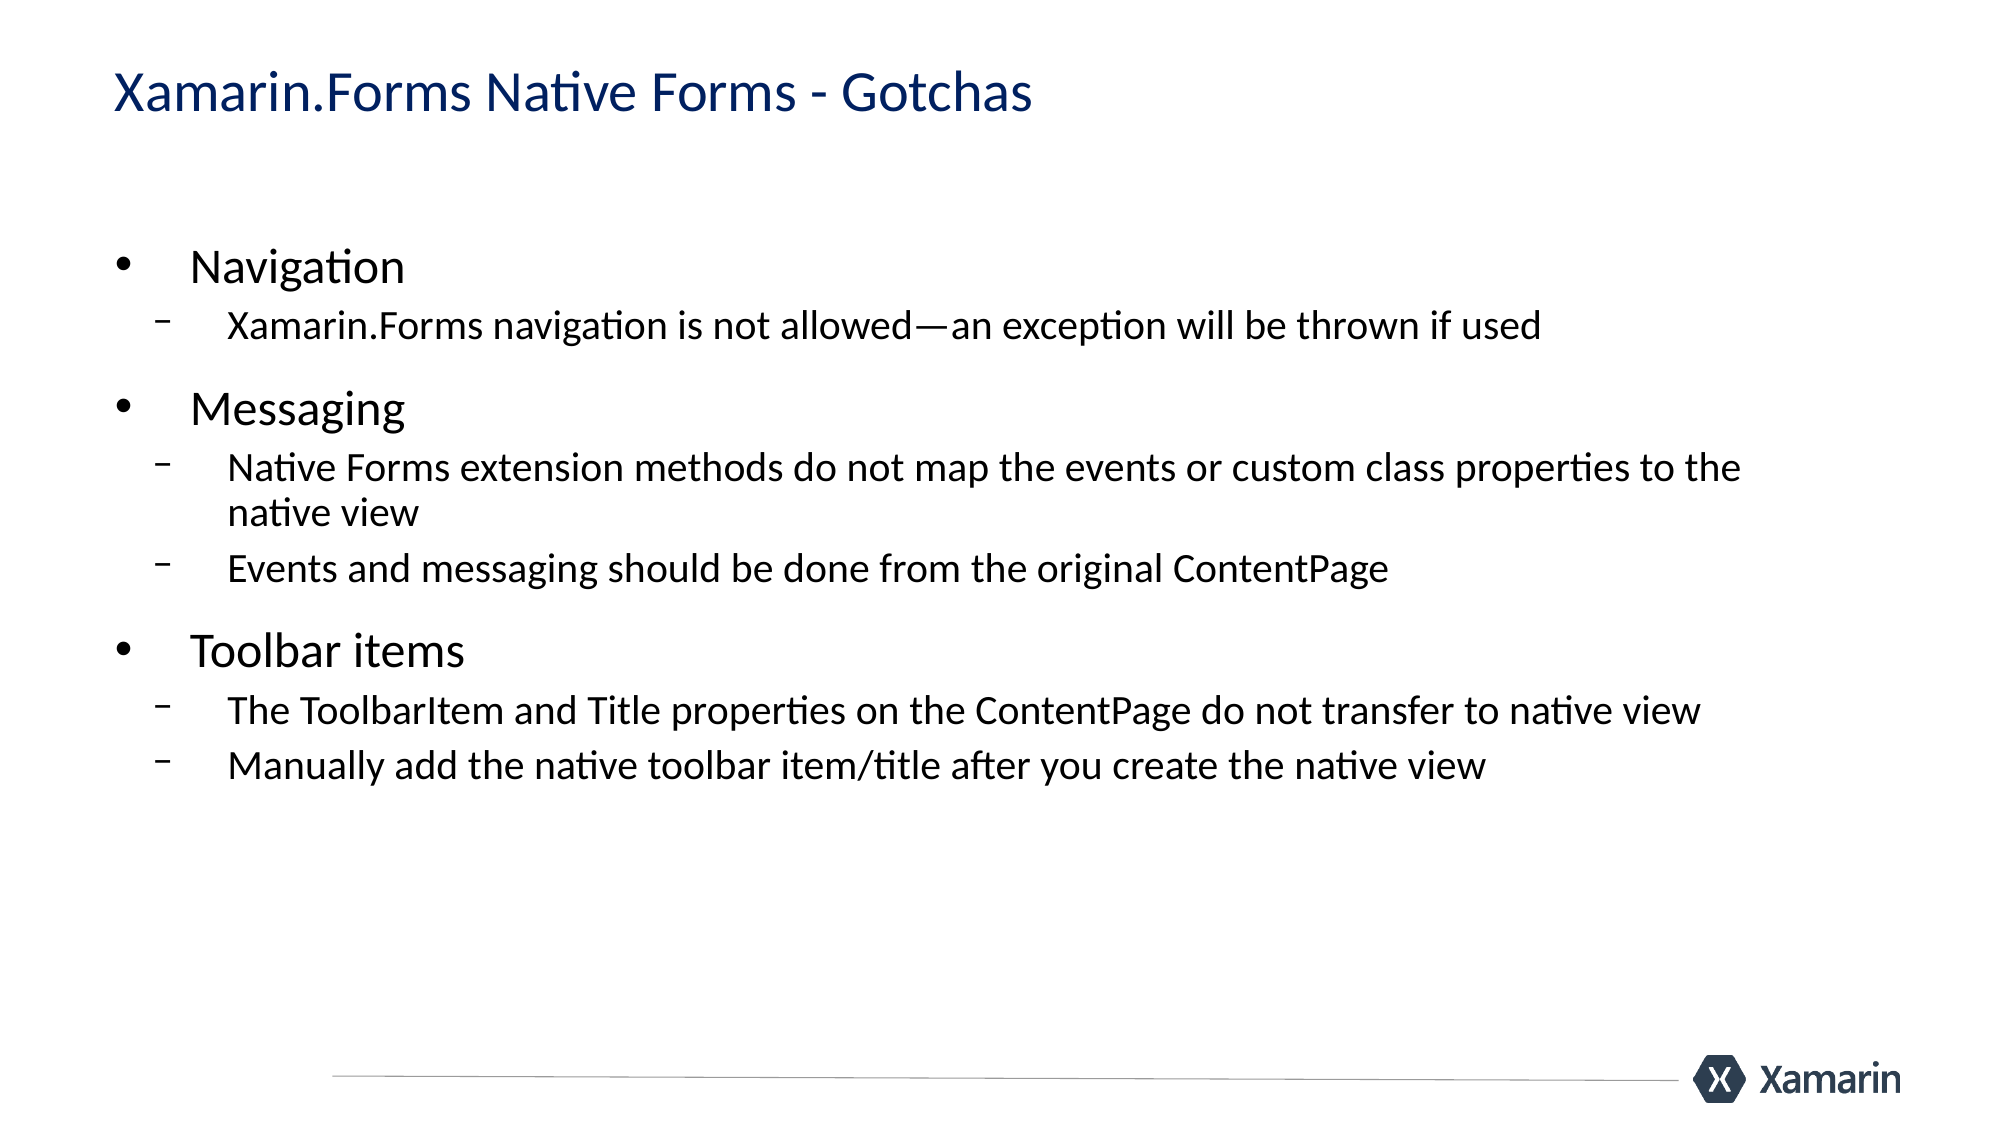

# Xamarin.Forms Native Forms - Gotchas
Navigation
Xamarin.Forms navigation is not allowed—an exception will be thrown if used
Messaging
Native Forms extension methods do not map the events or custom class properties to the native view
Events and messaging should be done from the original ContentPage
Toolbar items
The ToolbarItem and Title properties on the ContentPage do not transfer to native view
Manually add the native toolbar item/title after you create the native view